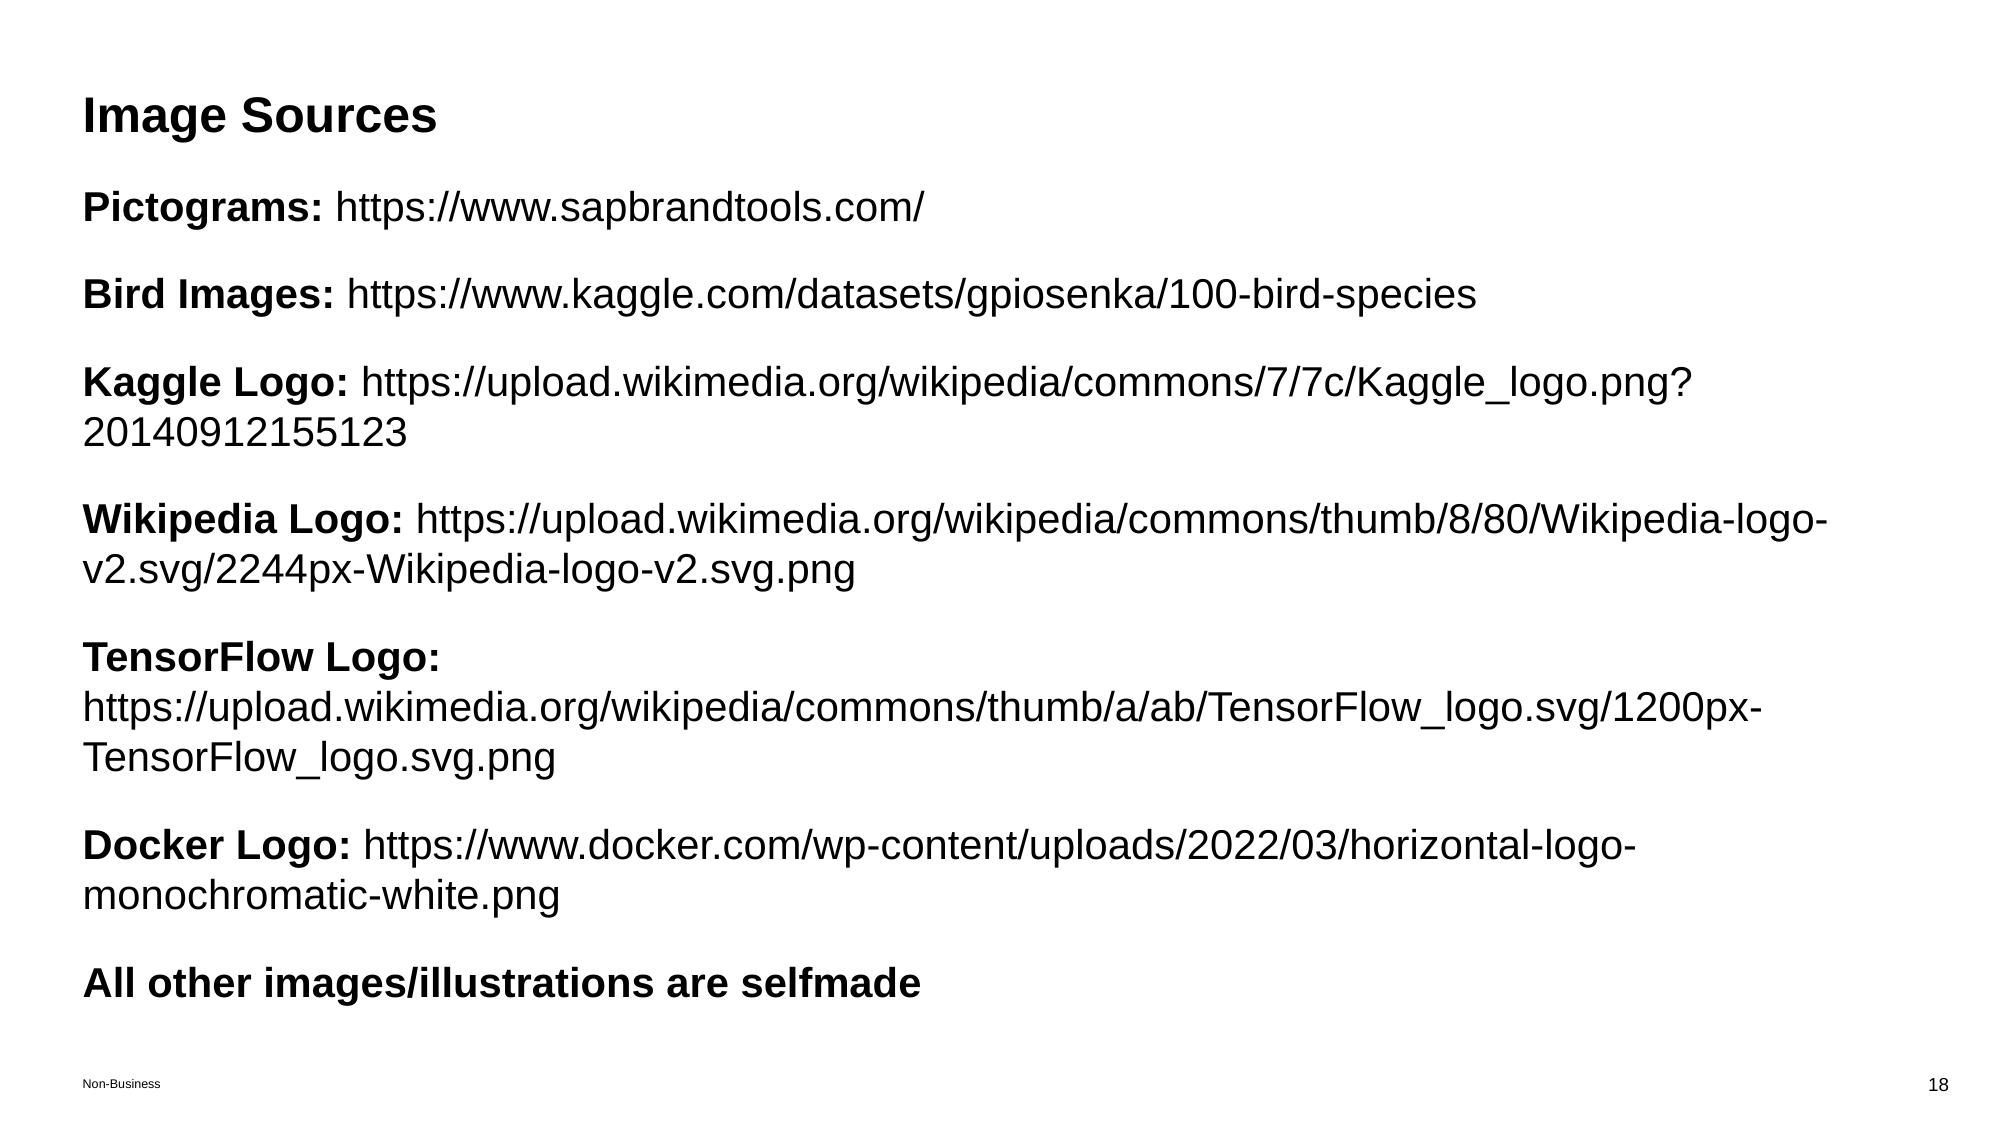

# Image Sources
Pictograms: https://www.sapbrandtools.com/
Bird Images: https://www.kaggle.com/datasets/gpiosenka/100-bird-species
Kaggle Logo: https://upload.wikimedia.org/wikipedia/commons/7/7c/Kaggle_logo.png?20140912155123
Wikipedia Logo: https://upload.wikimedia.org/wikipedia/commons/thumb/8/80/Wikipedia-logo-v2.svg/2244px-Wikipedia-logo-v2.svg.png
TensorFlow Logo: https://upload.wikimedia.org/wikipedia/commons/thumb/a/ab/TensorFlow_logo.svg/1200px-TensorFlow_logo.svg.png
Docker Logo: https://www.docker.com/wp-content/uploads/2022/03/horizontal-logo-monochromatic-white.png
All other images/illustrations are selfmade